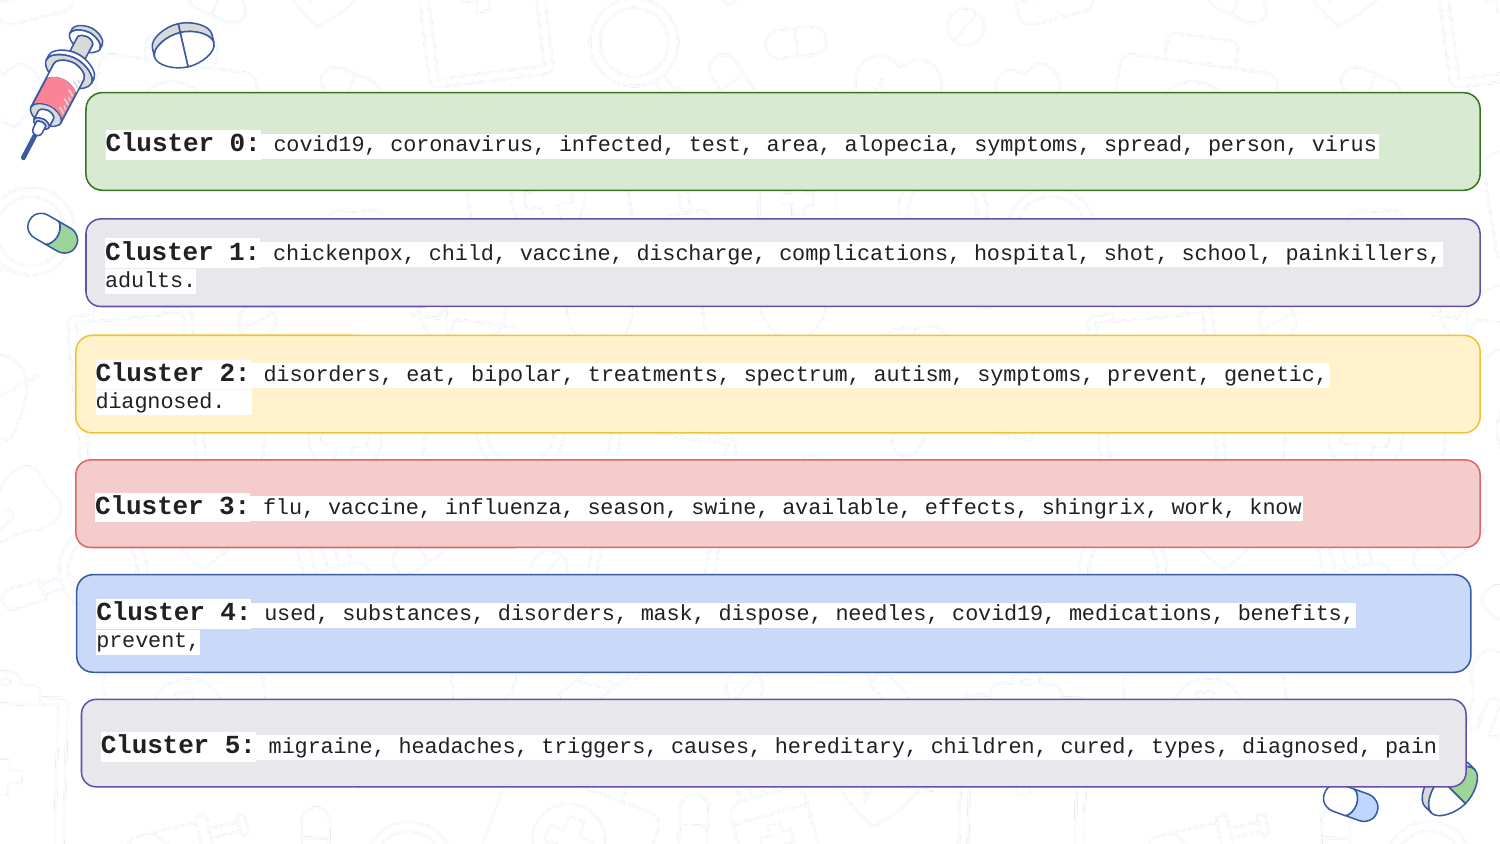

Cluster 0: covid19, coronavirus, infected, test, area, alopecia, symptoms, spread, person, virus
Cluster 1: chickenpox, child, vaccine, discharge, complications, hospital, shot, school, painkillers, adults.
Cluster 2: disorders, eat, bipolar, treatments, spectrum, autism, symptoms, prevent, genetic, diagnosed.
Cluster 3: flu, vaccine, influenza, season, swine, available, effects, shingrix, work, know
Cluster 4: used, substances, disorders, mask, dispose, needles, covid19, medications, benefits, prevent,
Cluster 5: migraine, headaches, triggers, causes, hereditary, children, cured, types, diagnosed, pain